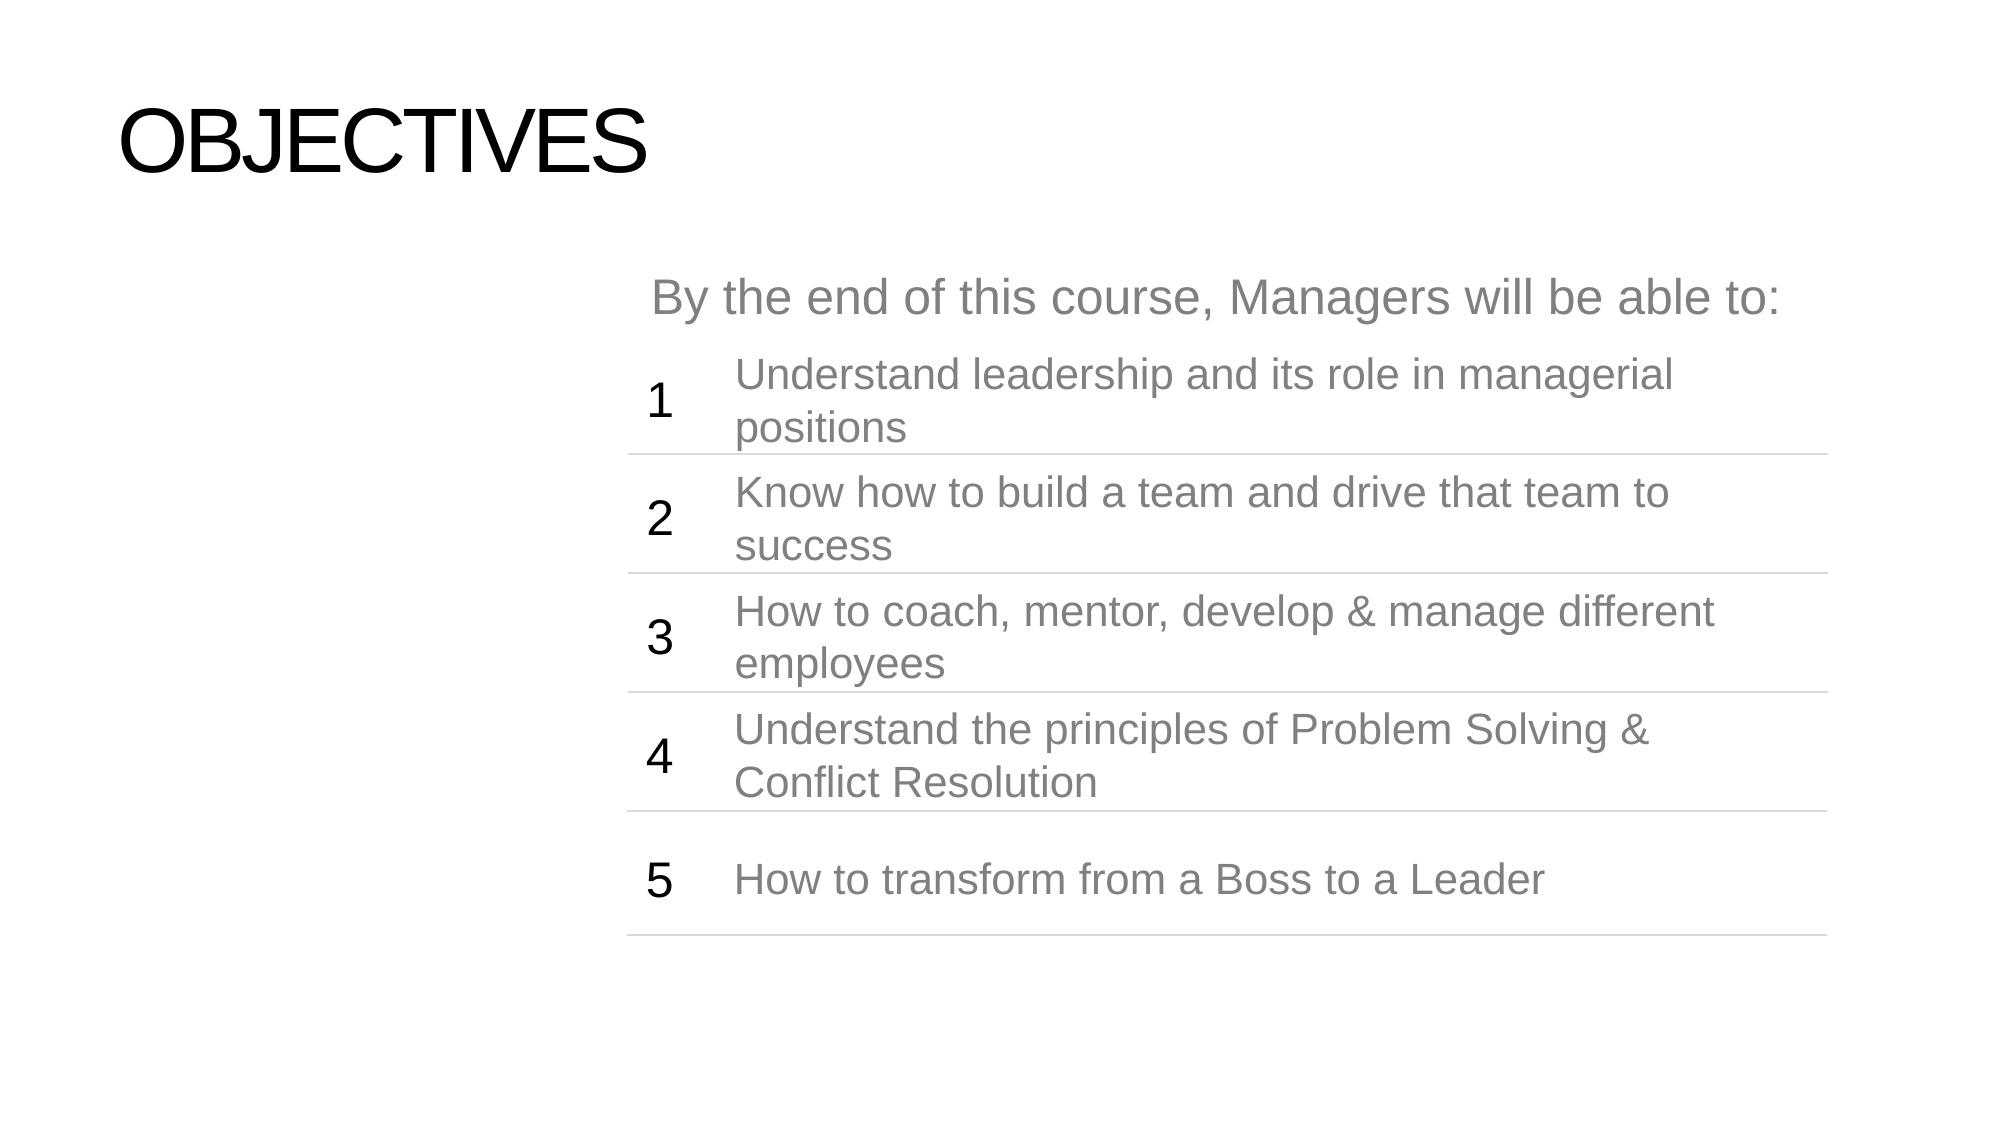

# OBJECTIVES
By the end of this course, Managers will be able to:
1
Understand leadership and its role in managerial positions
2
Know how to build a team and drive that team to success
3
How to coach, mentor, develop & manage different employees
4
Understand the principles of Problem Solving & Conflict Resolution
5
How to transform from a Boss to a Leader